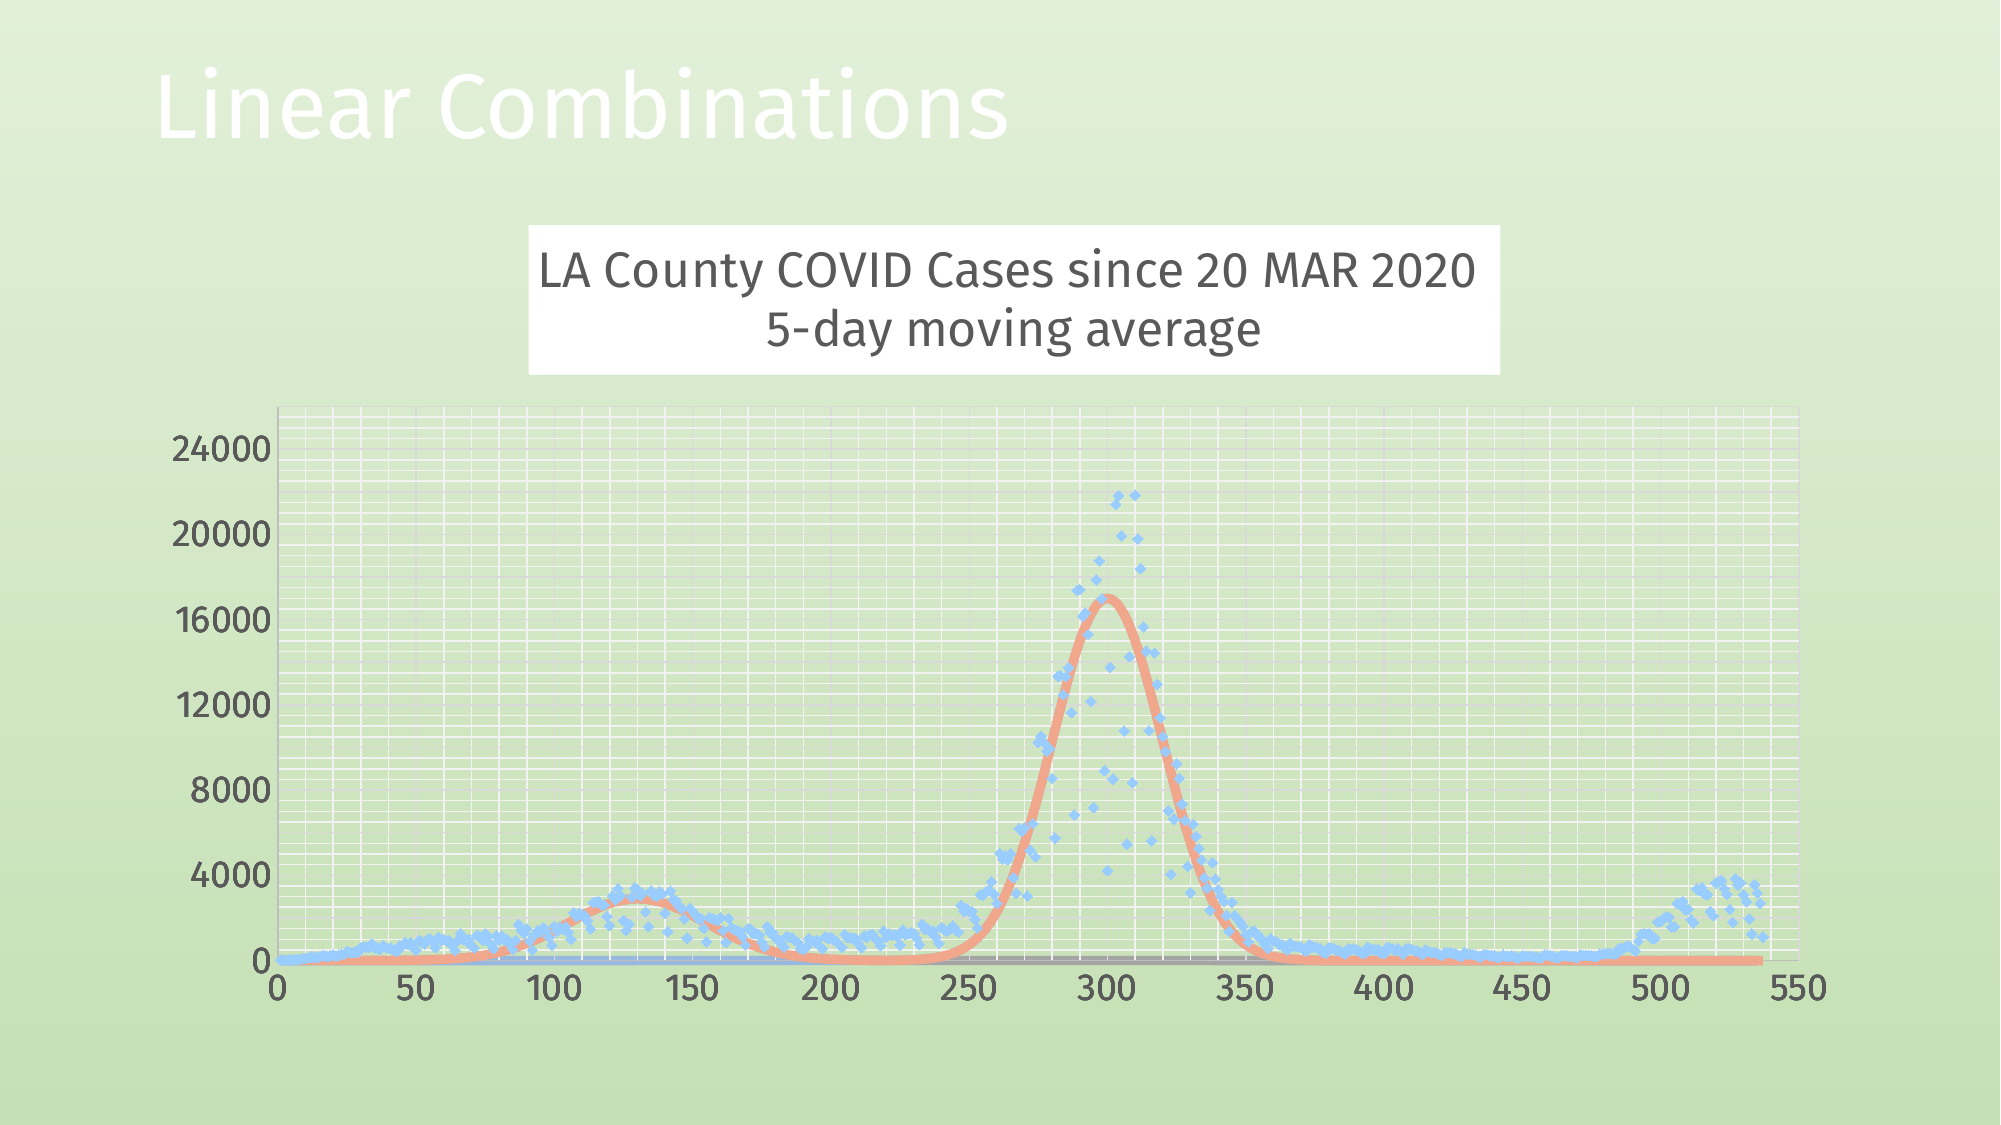

# Linear Combinations

### Chart: LA County COVID Cases since 20 MAR 2020
5-day moving average

| Category |  |  |
|---|---|---|

### Chart: LA County COVID Cases since 20 MAR 2020
5-day moving average

| Category |  |  |
|---|---|---|

### Chart: LA County COVID Cases since 20 MAR 2020
5-day moving average

| Category |  |  |
|---|---|---|

### Chart: LA County COVID Cases since 20 MAR 2020
5-day moving average

| Category |  |
|---|---|